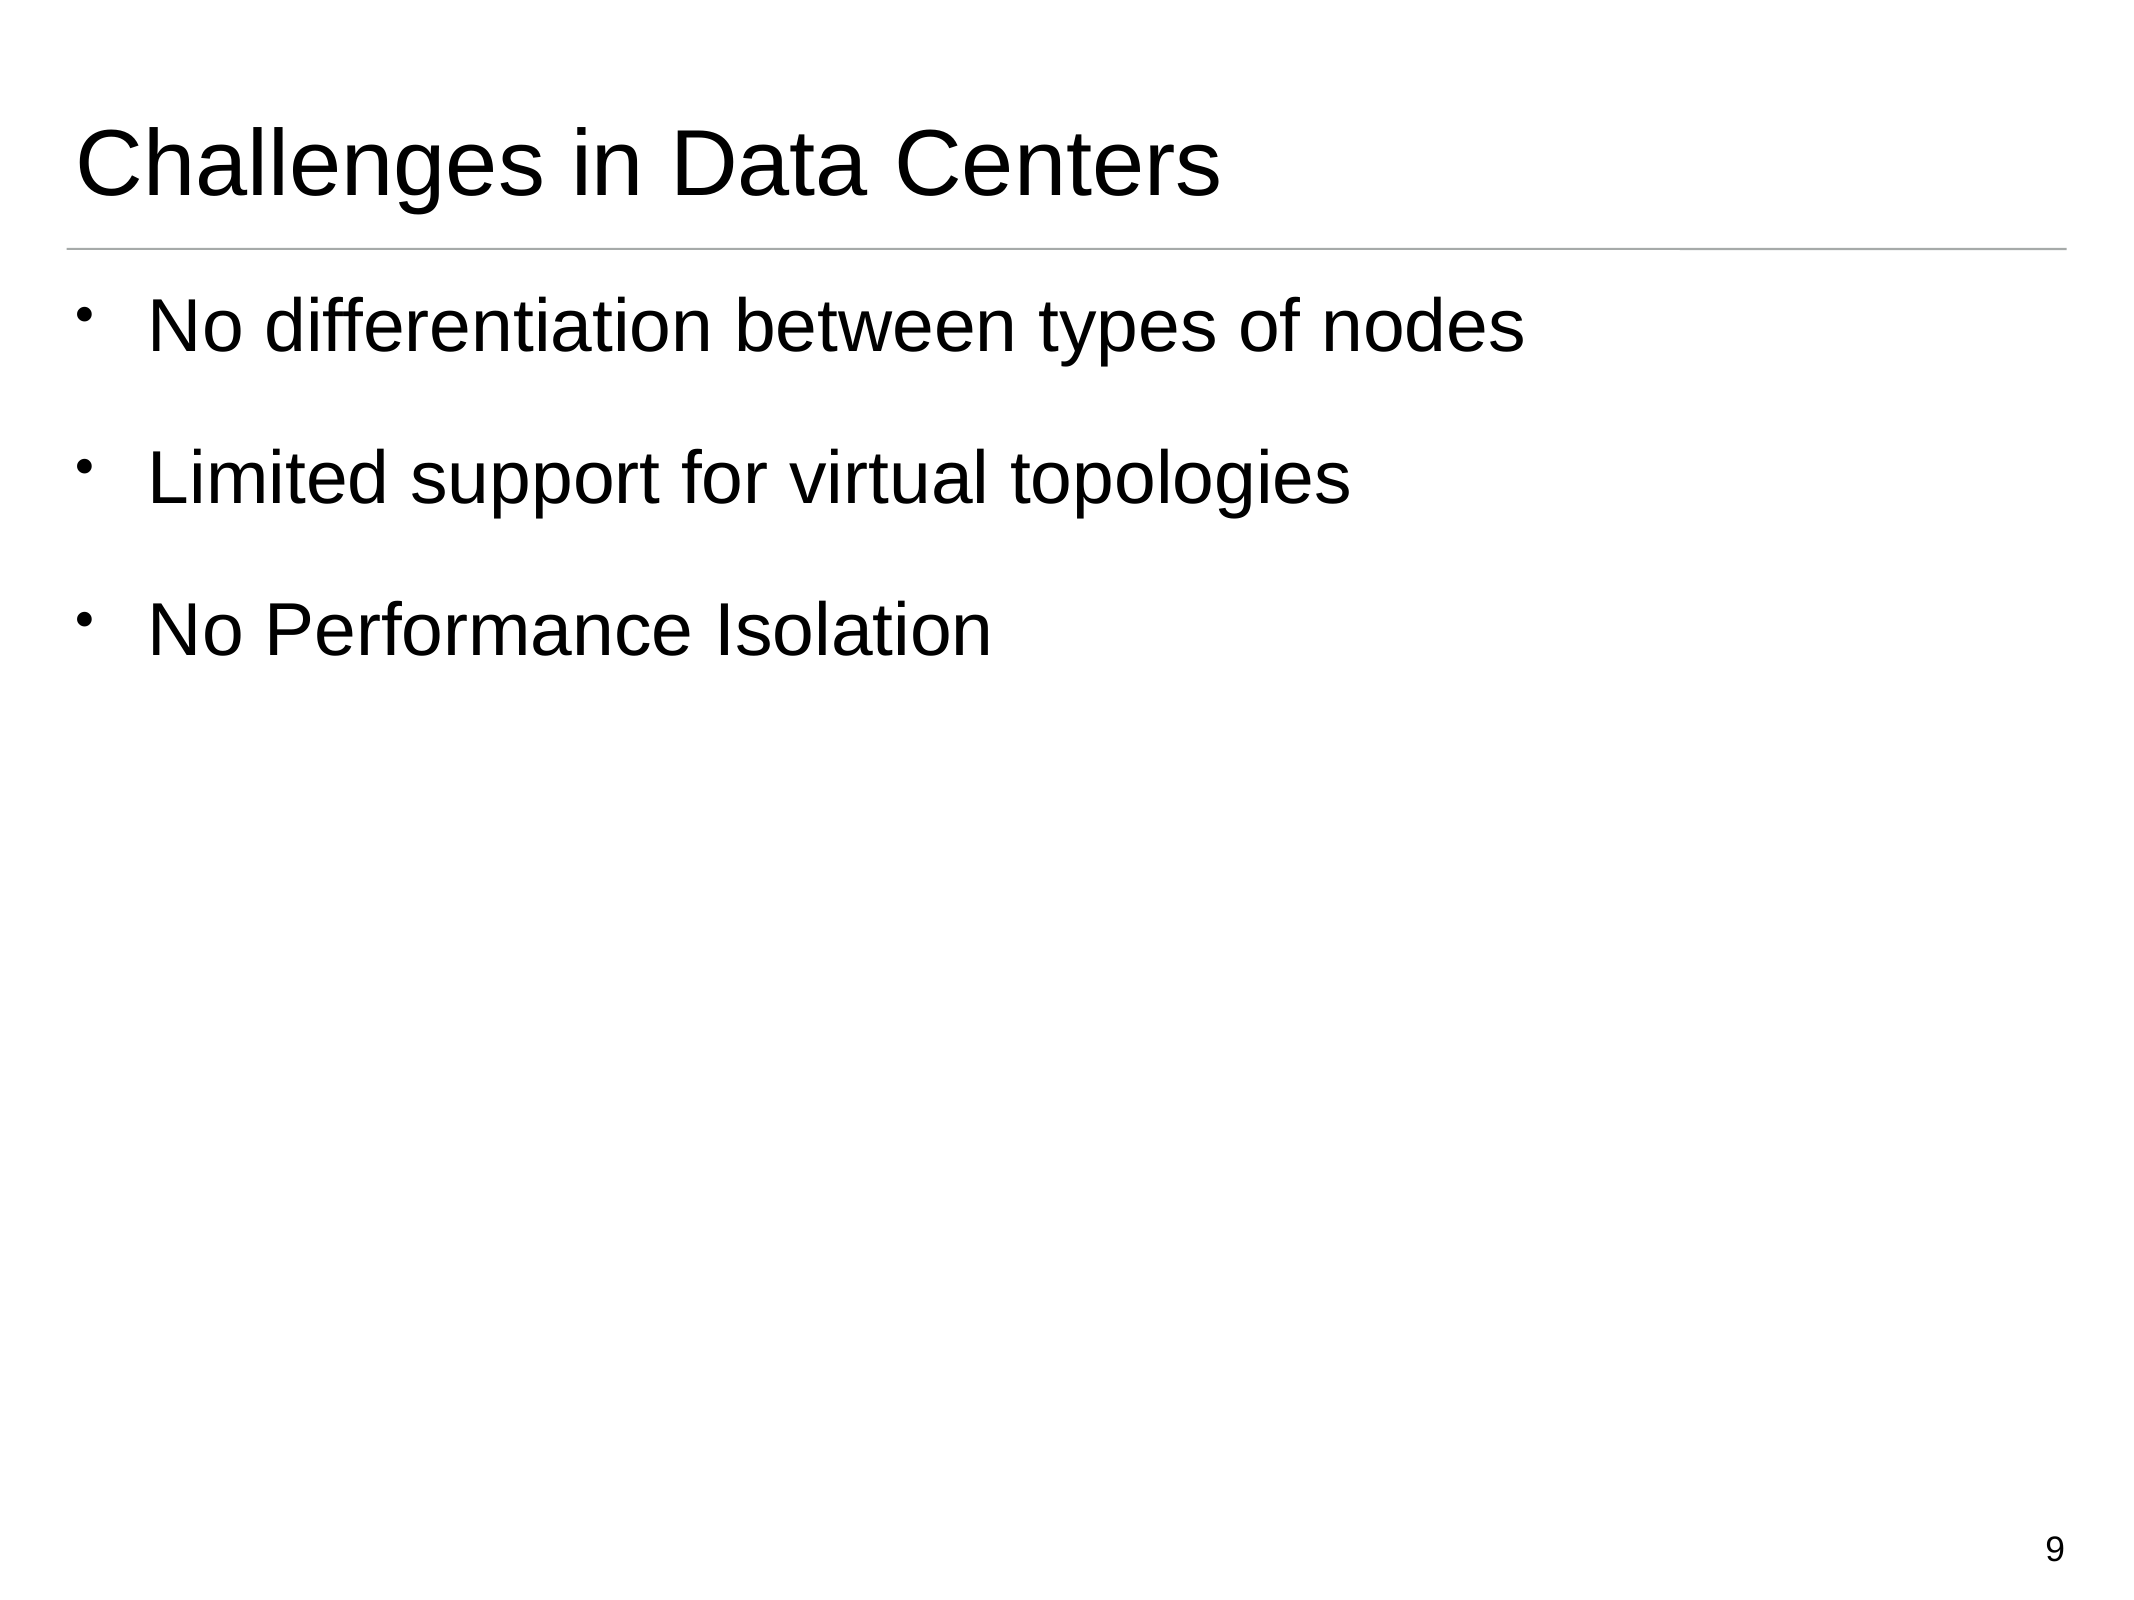

# Challenges in Data Centers
No differentiation between types of nodes
Limited support for virtual topologies
No Performance Isolation
9